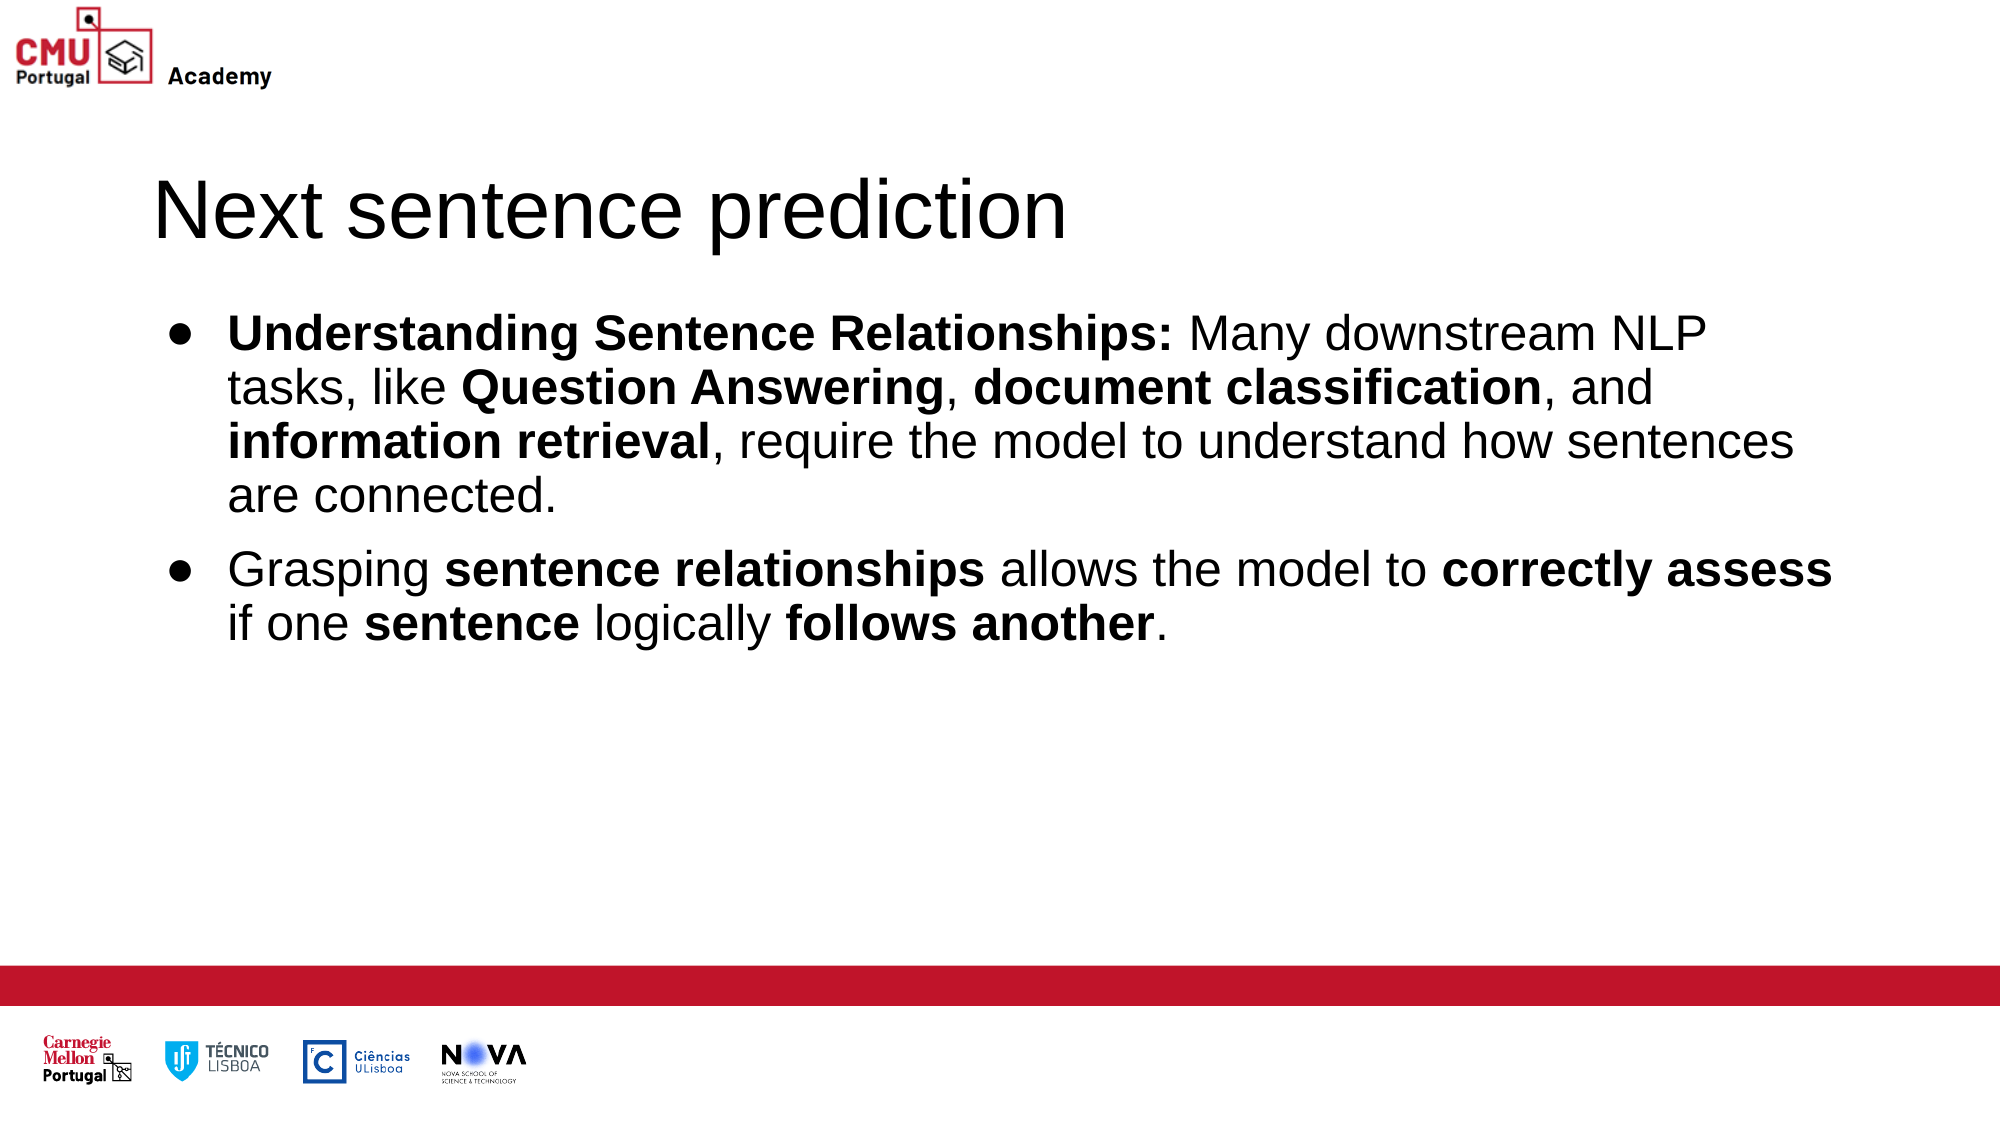

# Next sentence prediction
Understanding Sentence Relationships: Many downstream NLP tasks, like Question Answering, document classification, and information retrieval, require the model to understand how sentences are connected.
Grasping sentence relationships allows the model to correctly assess if one sentence logically follows another.